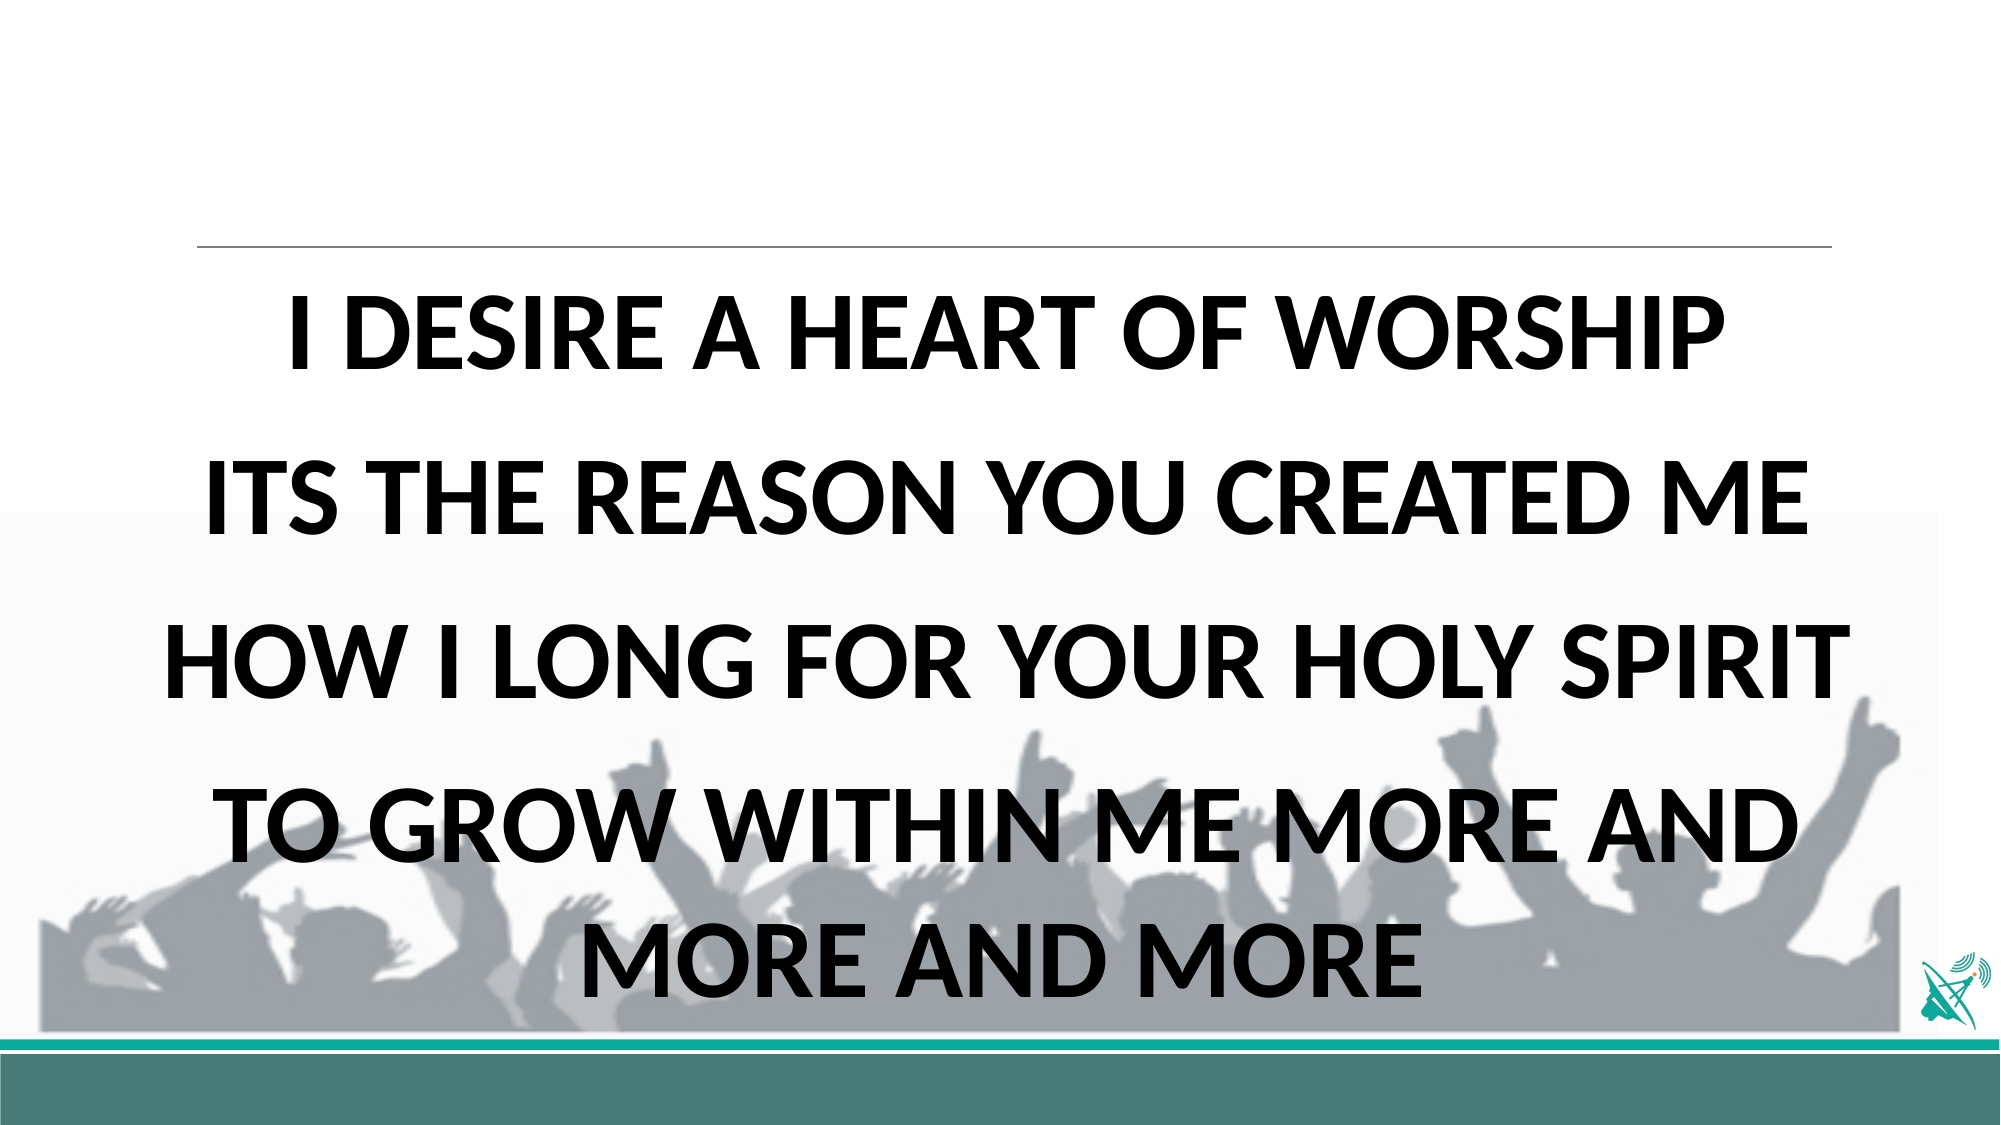

I DESIRE A HEART OF WORSHIP
ITS THE REASON YOU CREATED ME
HOW I LONG FOR YOUR HOLY SPIRIT
TO GROW WITHIN ME MORE AND MORE AND MORE